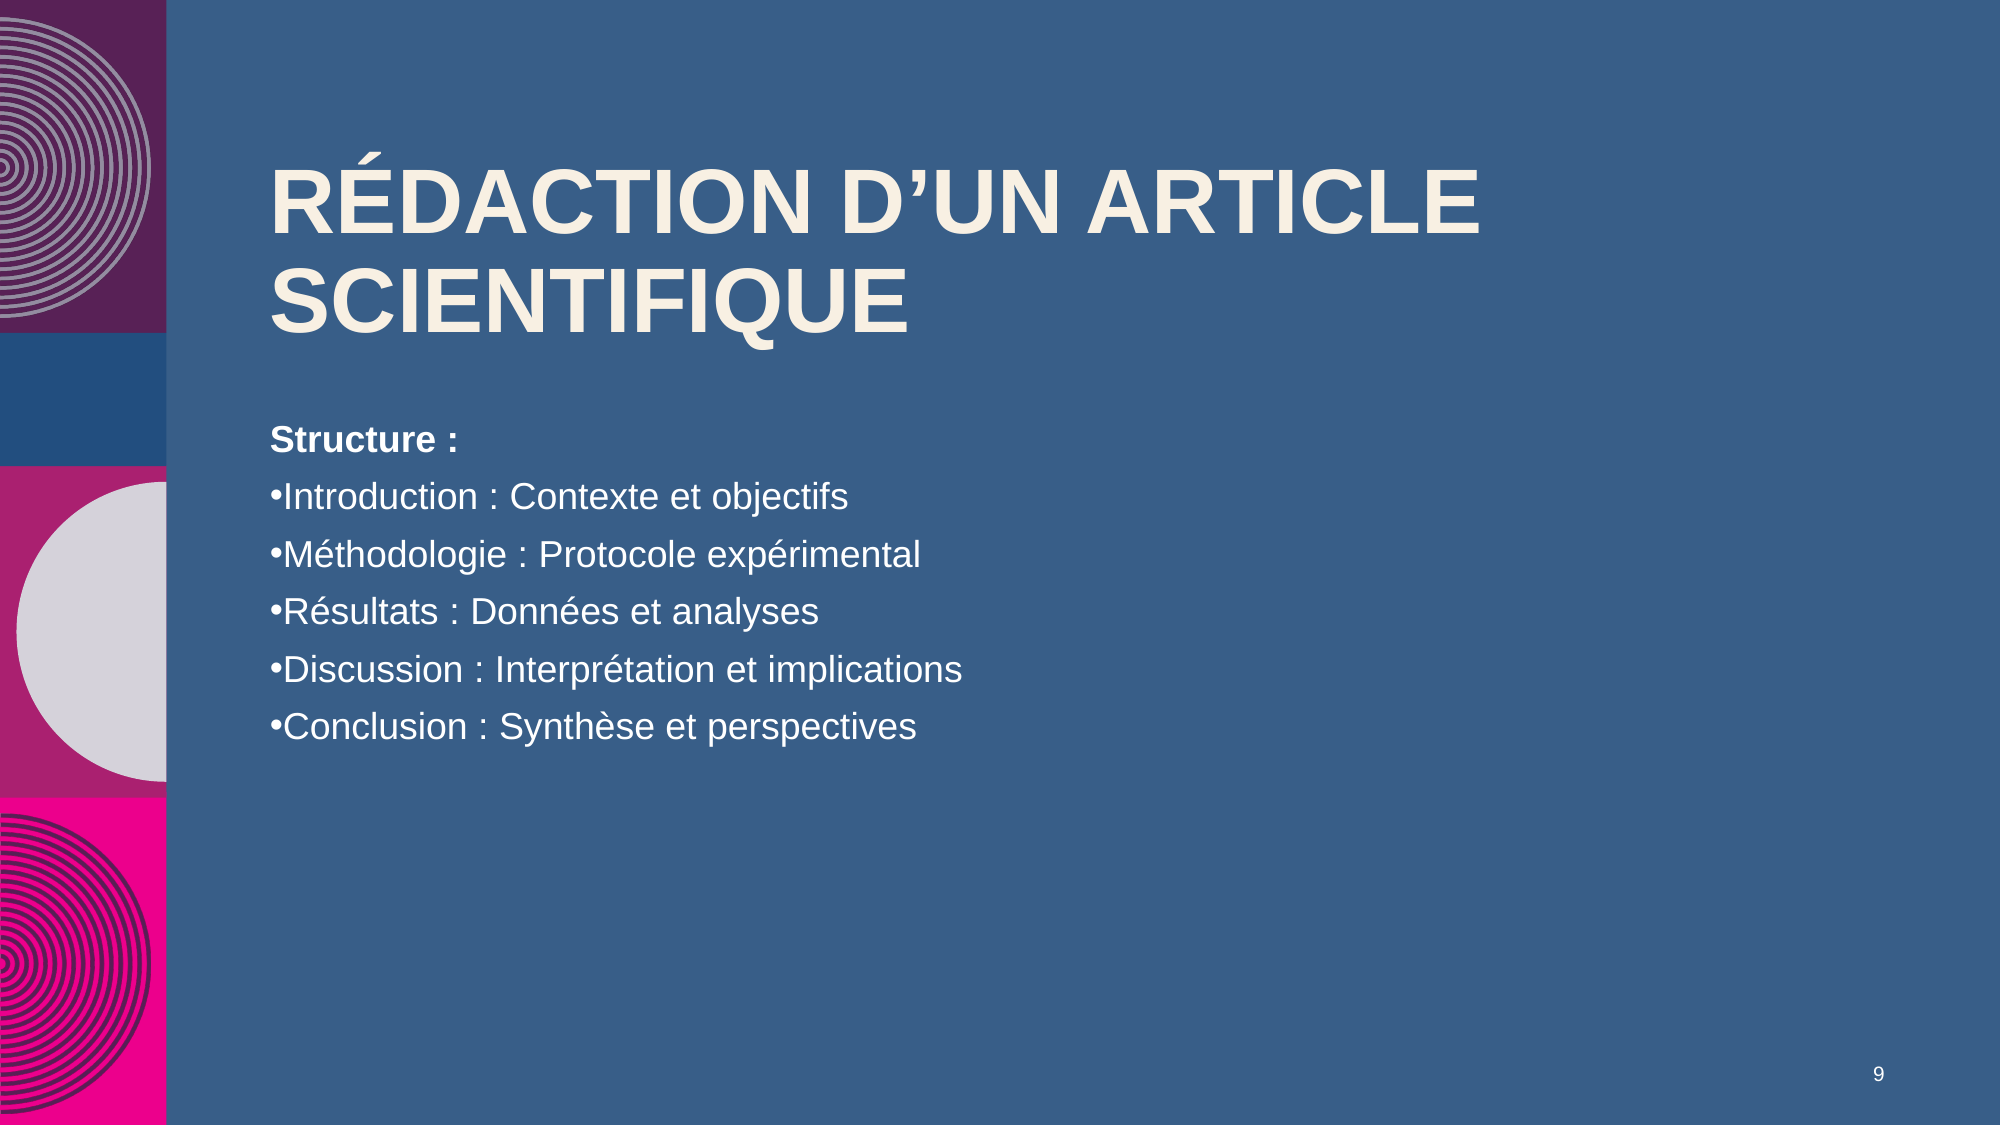

# Rédaction d’un article scientifique
Structure :
Introduction : Contexte et objectifs
Méthodologie : Protocole expérimental
Résultats : Données et analyses
Discussion : Interprétation et implications
Conclusion : Synthèse et perspectives

9